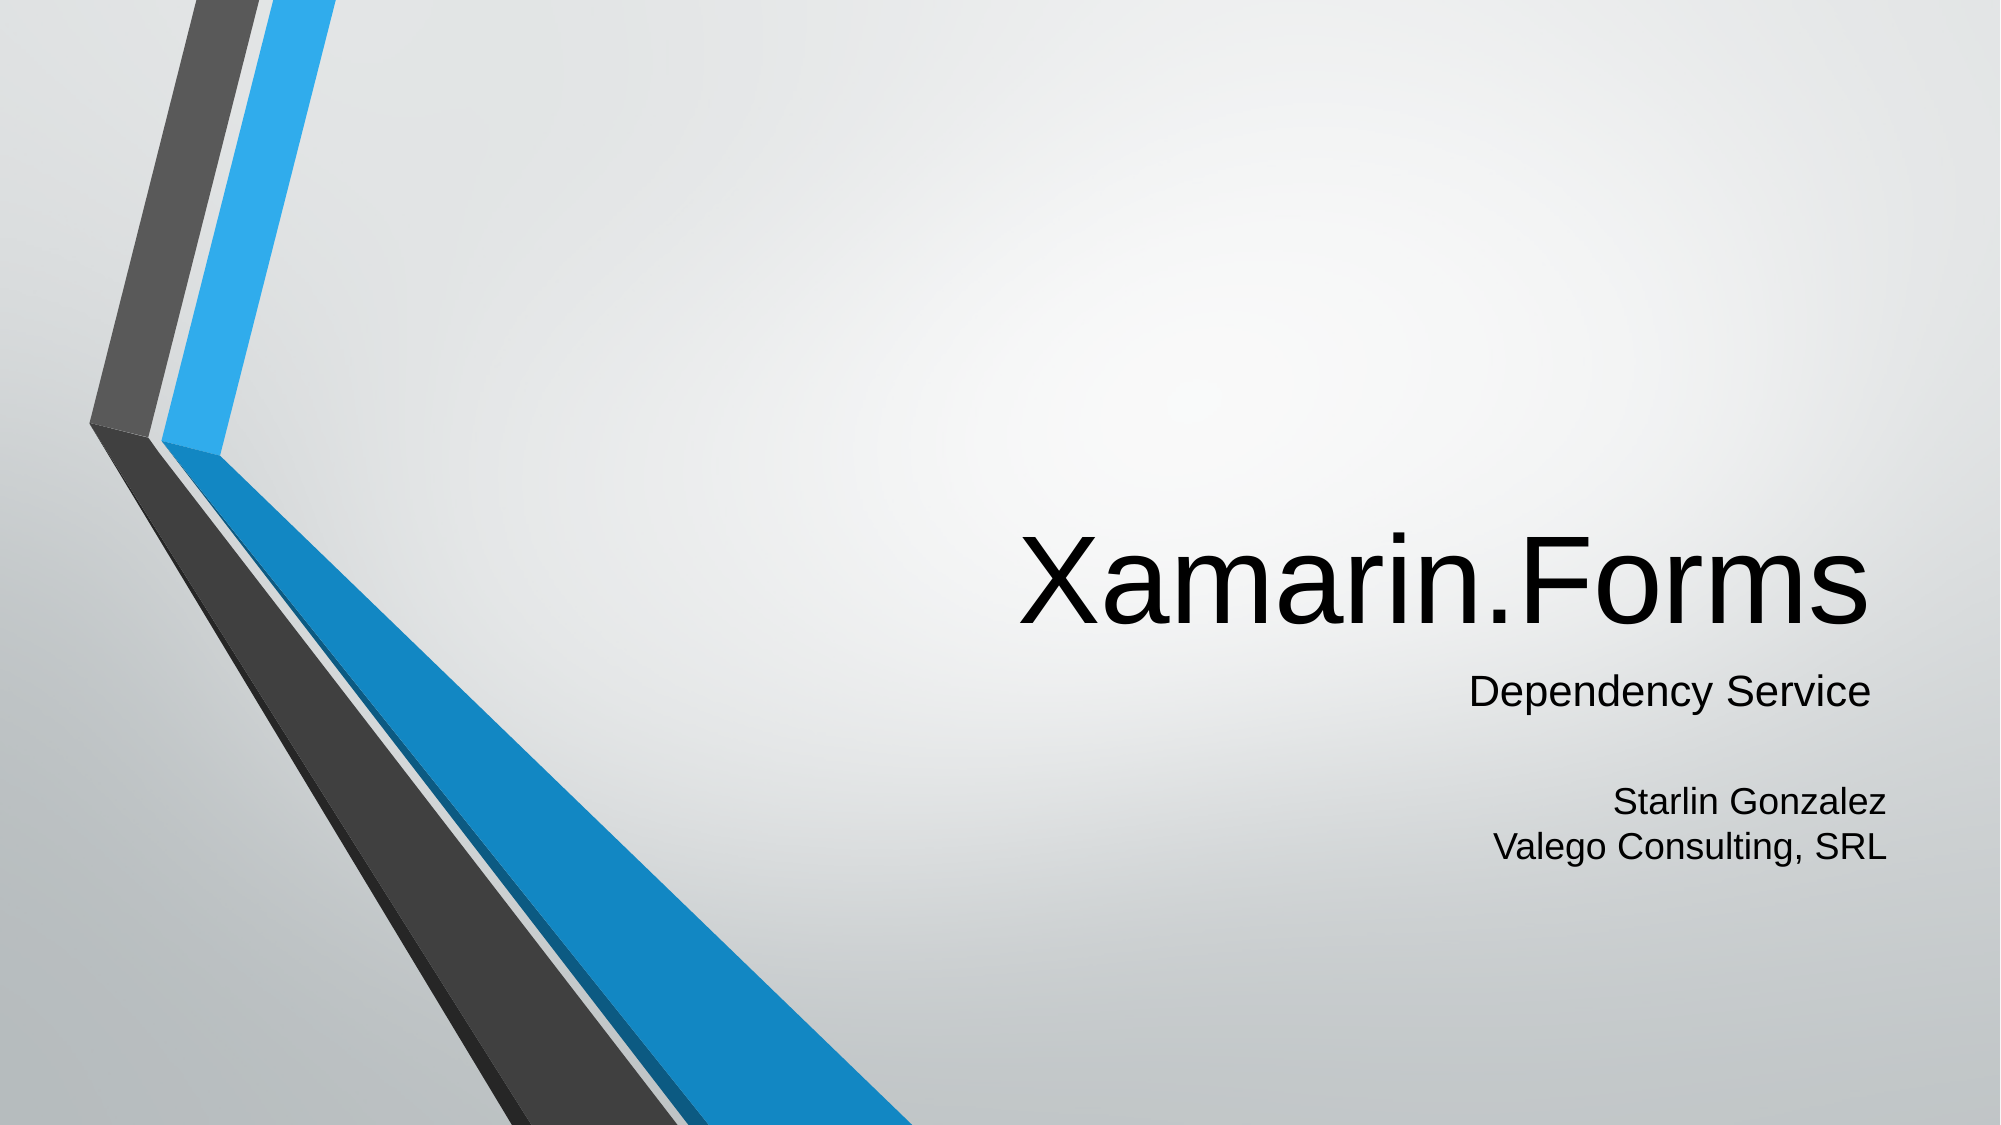

# Xamarin.Forms
Dependency Service
Starlin Gonzalez
Valego Consulting, SRL